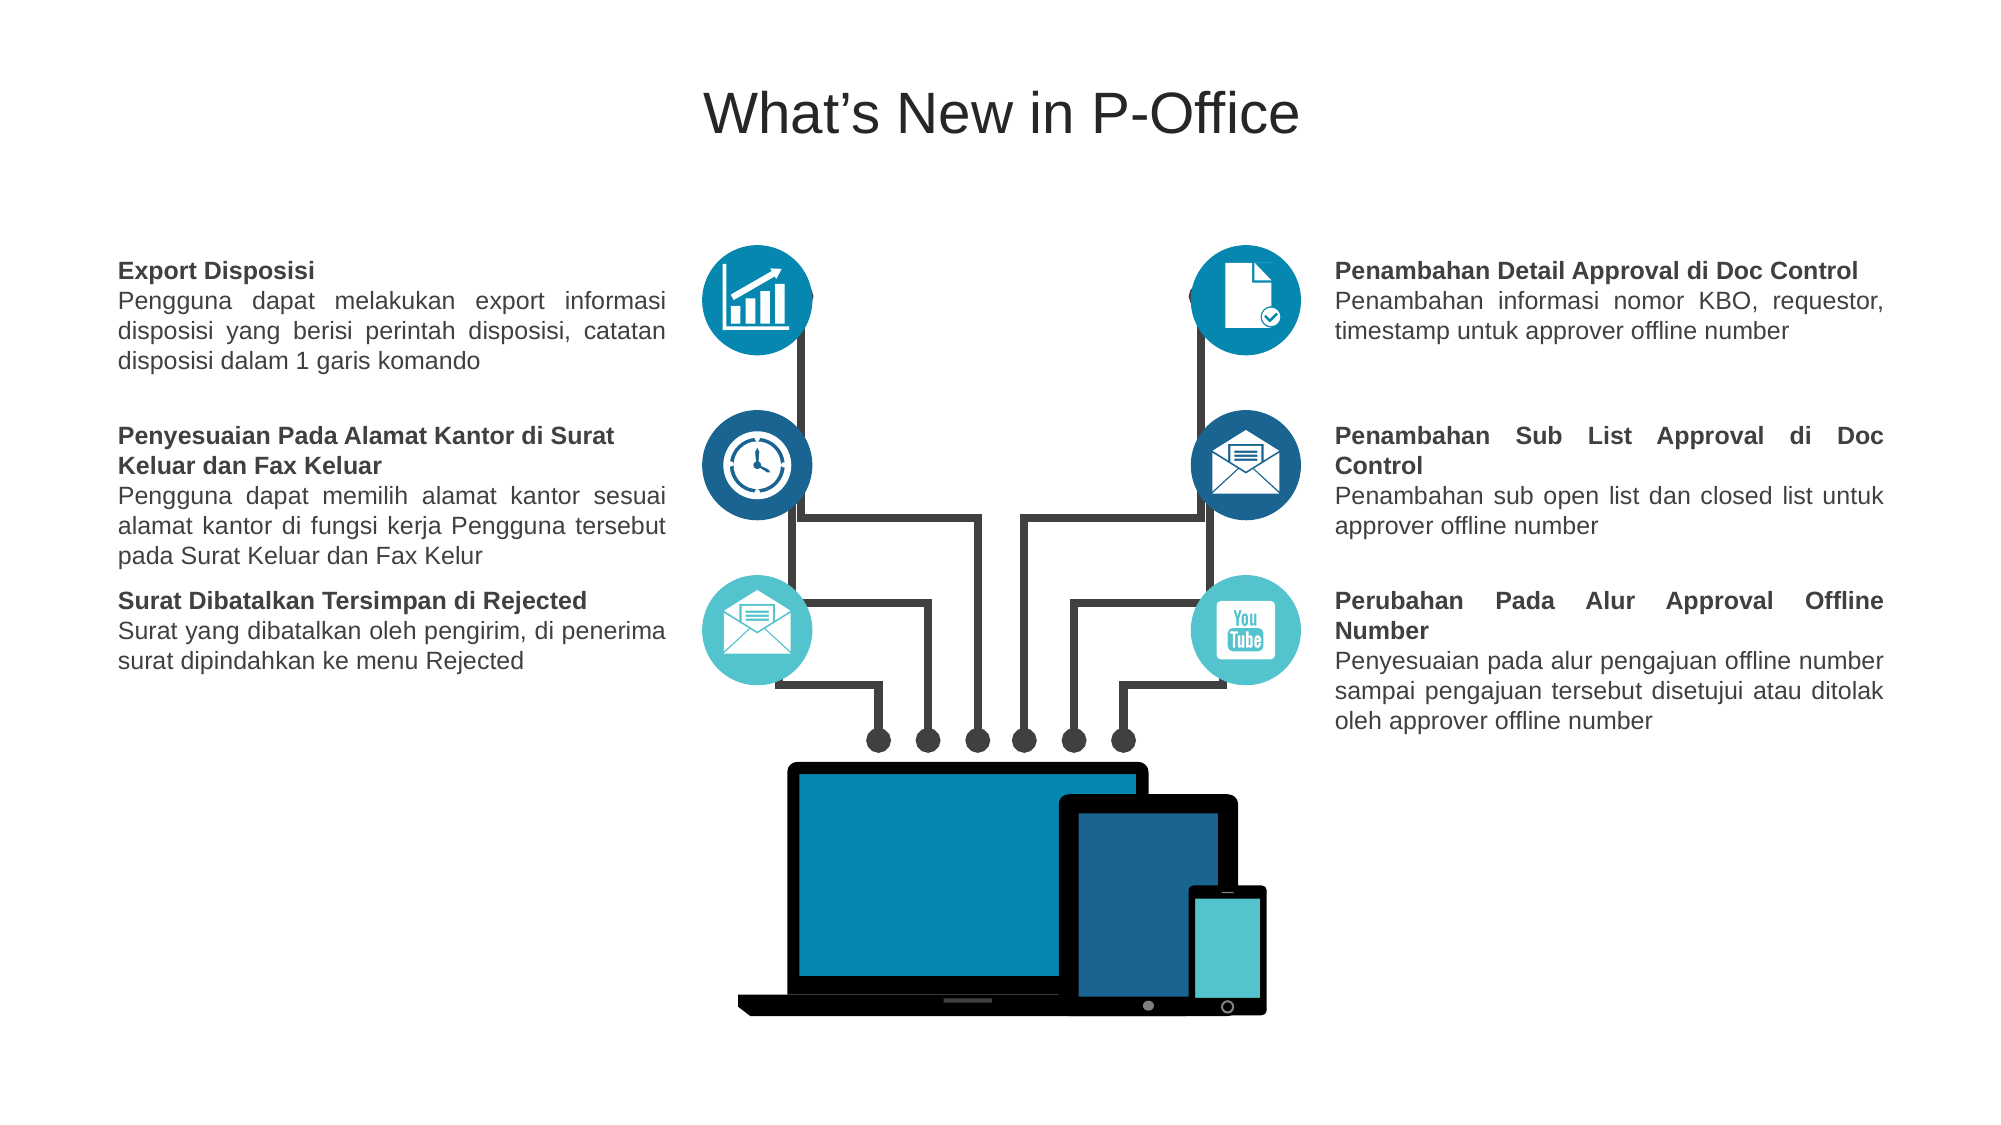

What’s New in P-Office

Export Disposisi
Pengguna dapat melakukan export informasi disposisi yang berisi perintah disposisi, catatan disposisi dalam 1 garis komando

Penambahan Detail Approval di Doc Control
Penambahan informasi nomor KBO, requestor, timestamp untuk approver offline number

Penyesuaian Pada Alamat Kantor di Surat Keluar dan Fax Keluar
Pengguna dapat memilih alamat kantor sesuai alamat kantor di fungsi kerja Pengguna tersebut pada Surat Keluar dan Fax Kelur

Penambahan Sub List Approval di Doc Control
Penambahan sub open list dan closed list untuk approver offline number

Surat Dibatalkan Tersimpan di Rejected
Surat yang dibatalkan oleh pengirim, di penerima surat dipindahkan ke menu Rejected

Perubahan Pada Alur Approval Offline Number
Penyesuaian pada alur pengajuan offline number sampai pengajuan tersebut disetujui atau ditolak oleh approver offline number